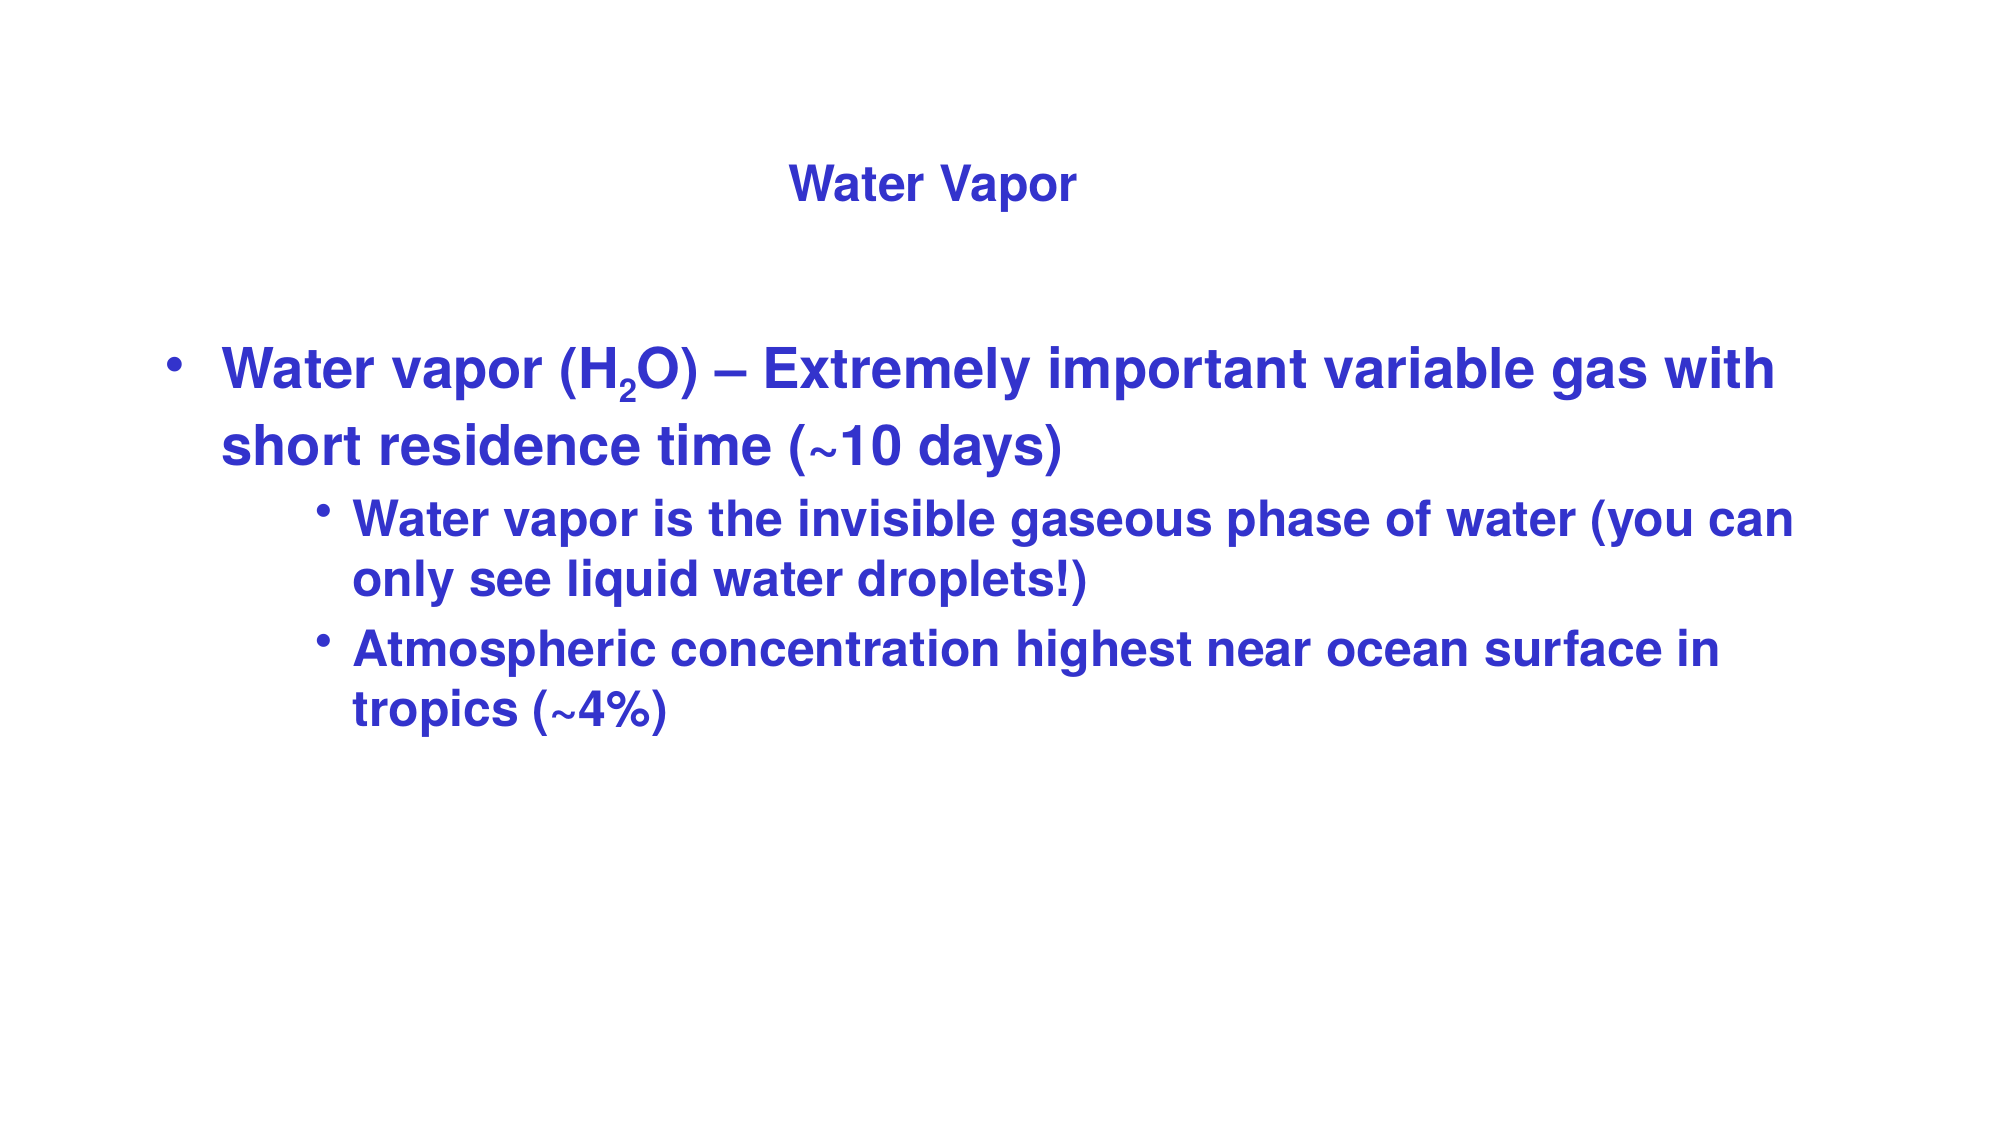

# Water Vapor
Water vapor (H2O) – Extremely important variable gas with short residence time (~10 days)
Water vapor is the invisible gaseous phase of water (you can only see liquid water droplets!)
Atmospheric concentration highest near ocean surface in tropics (~4%)